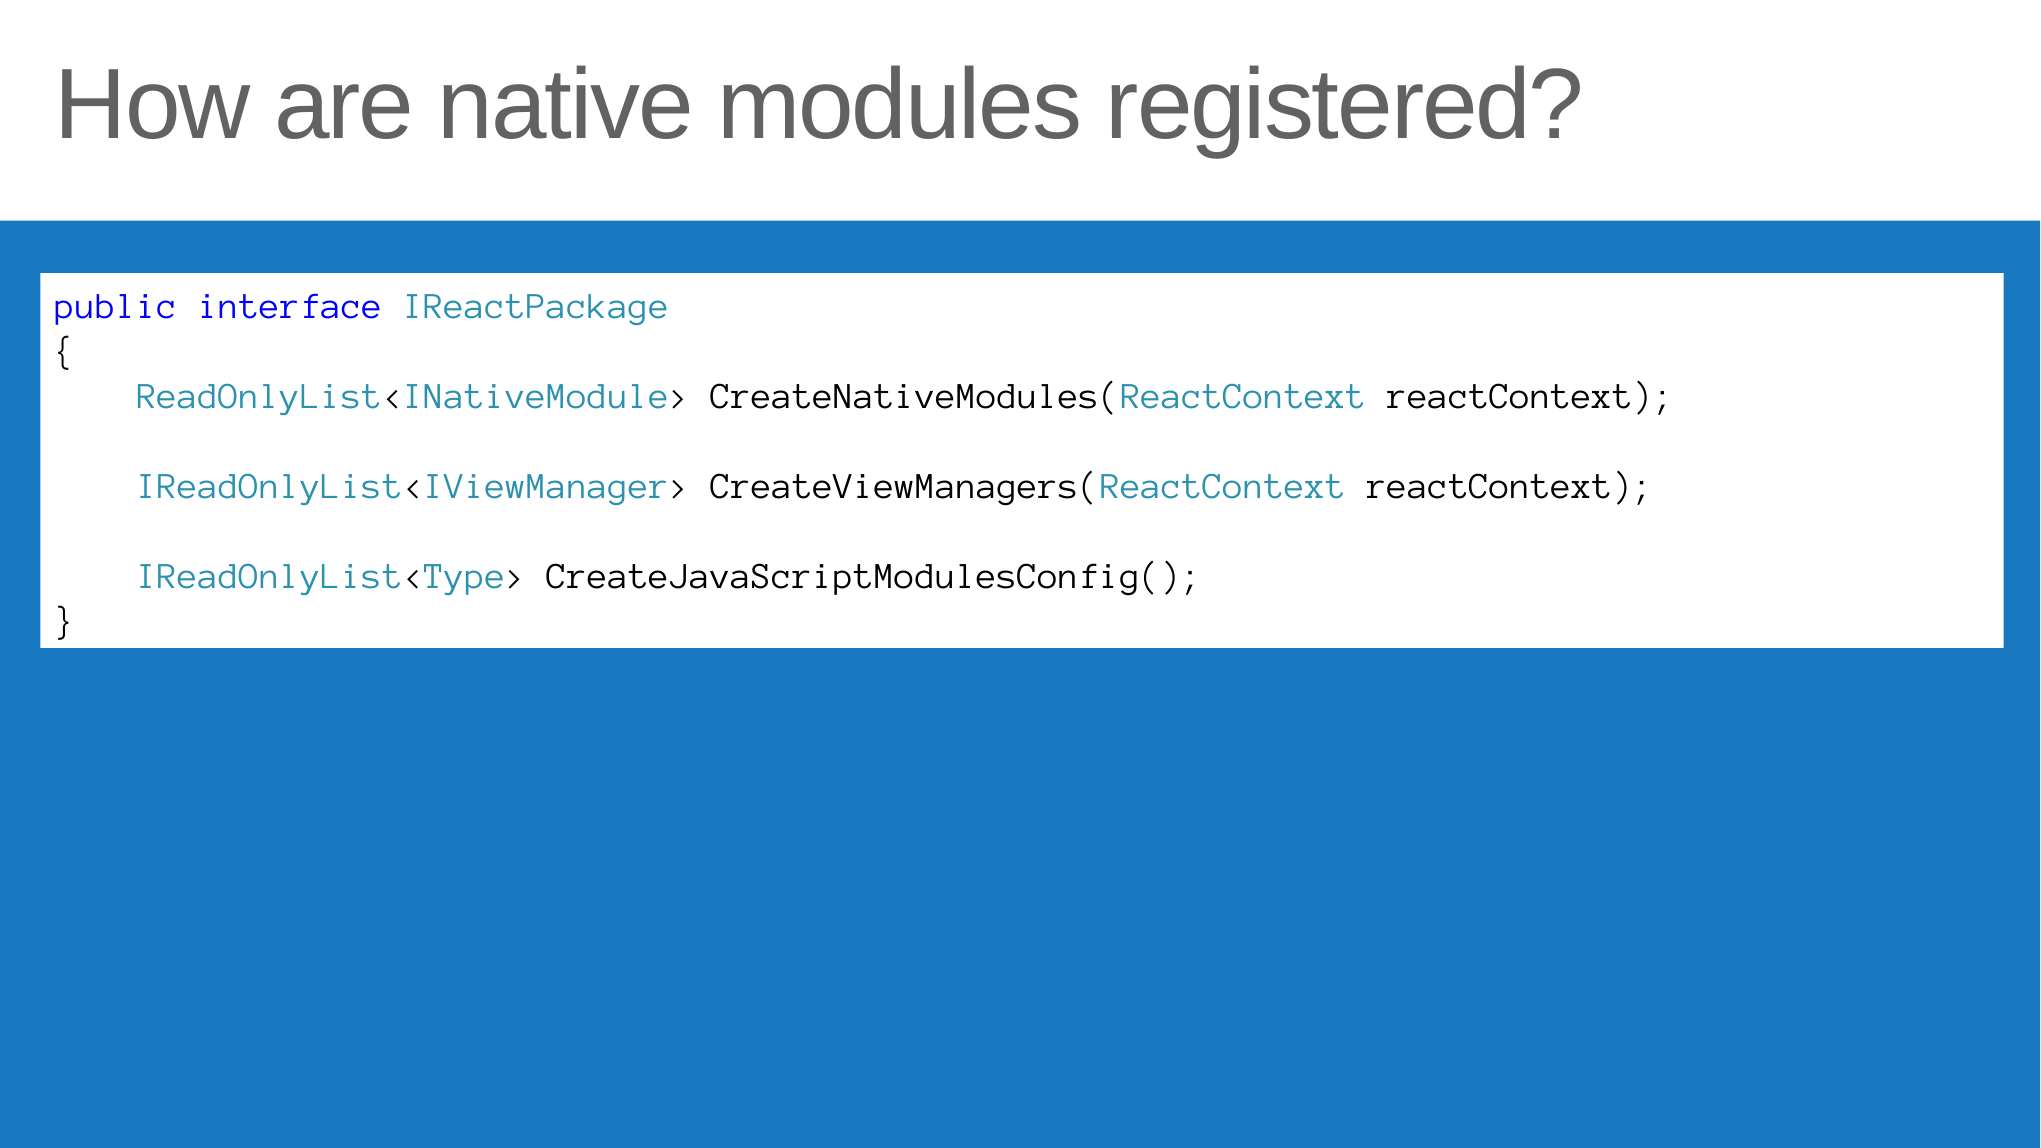

How are native modules registered?

public interface IReactPackage
{
    ReadOnlyList<INativeModule> CreateNativeModules(ReactContext reactContext);

    IReadOnlyList<IViewManager> CreateViewManagers(ReactContext reactContext);

    IReadOnlyList<Type> CreateJavaScriptModulesConfig();
}